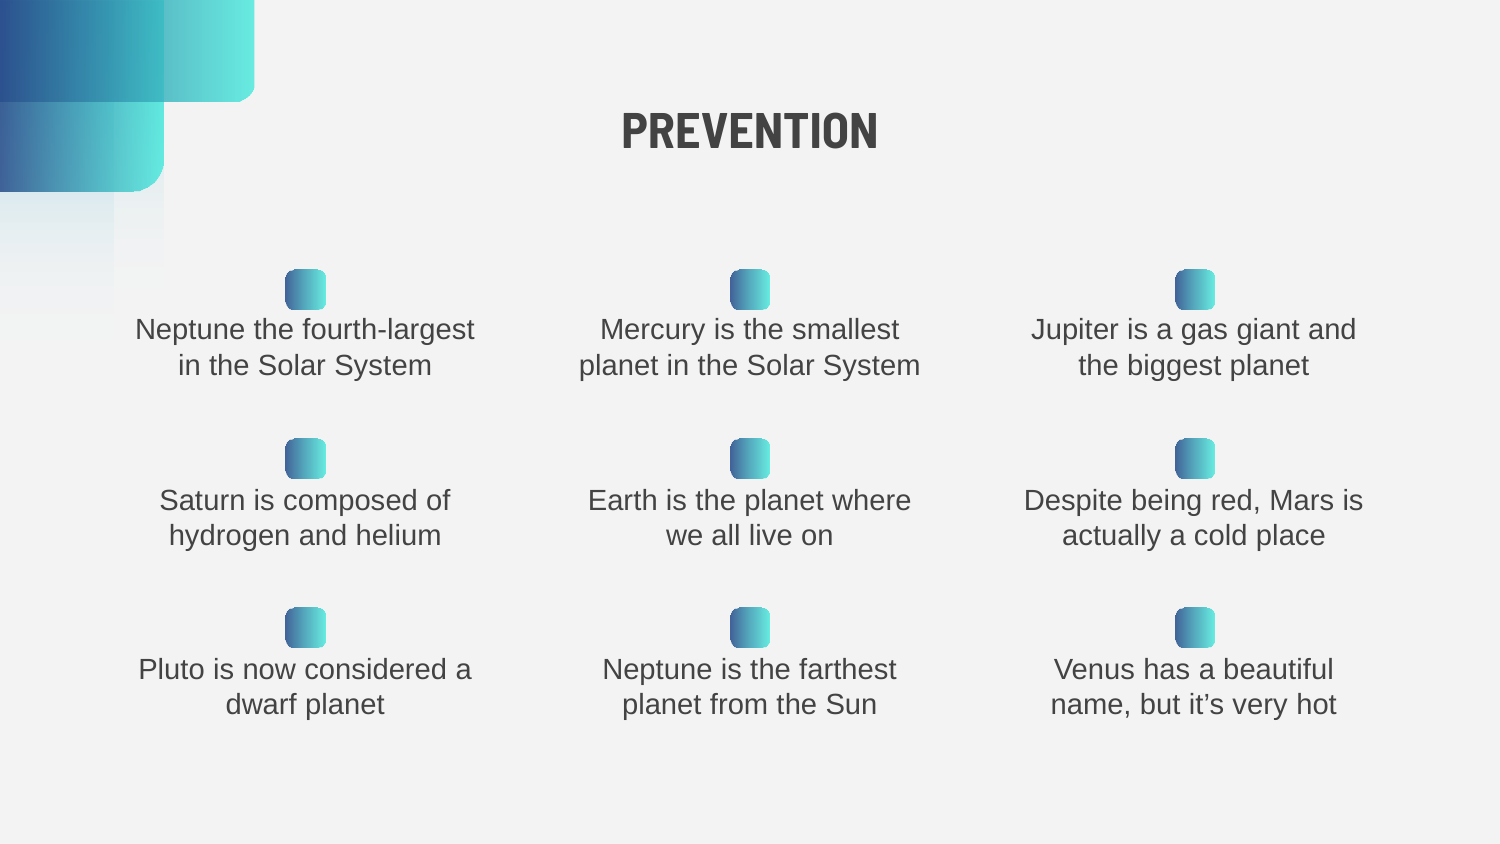

# PREVENTION

Neptune the fourth-largest in the Solar System
Mercury is the smallest planet in the Solar System
Jupiter is a gas giant and the biggest planet

Saturn is composed of hydrogen and helium
Earth is the planet where we all live on
Despite being red, Mars is actually a cold place

Pluto is now considered a dwarf planet
Neptune is the farthest planet from the Sun
Venus has a beautiful name, but it’s very hot